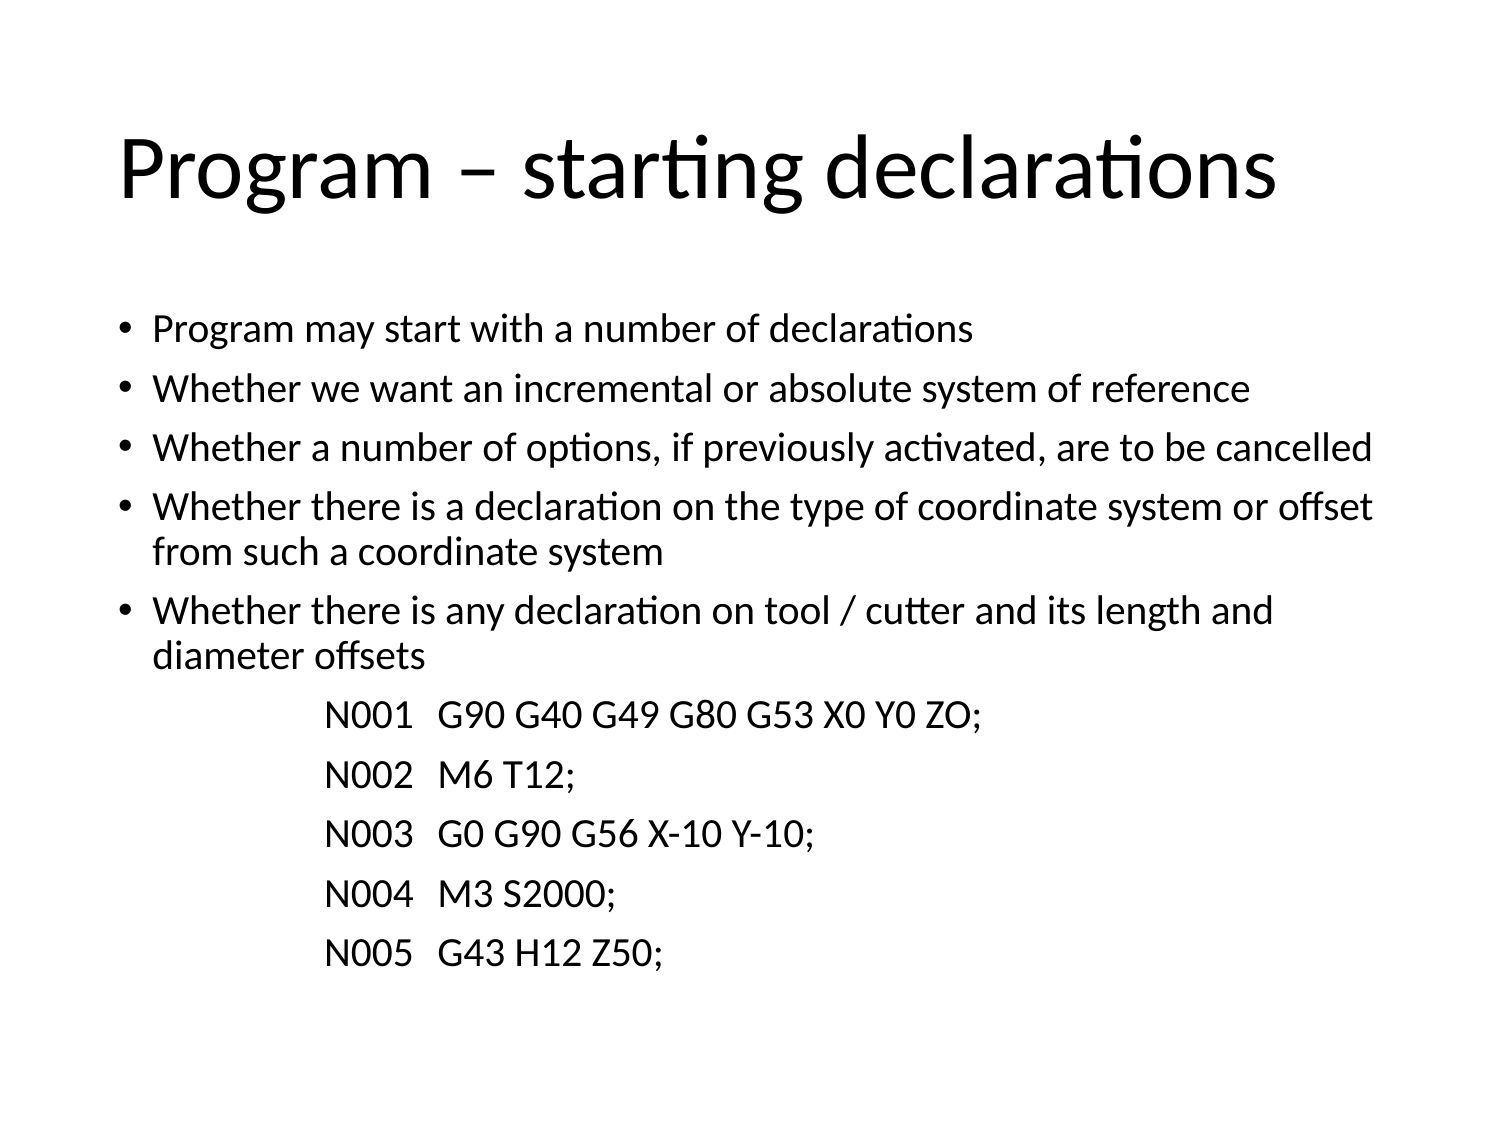

# Program – starting declarations
Program may start with a number of declarations
Whether we want an incremental or absolute system of reference
Whether a number of options, if previously activated, are to be cancelled
Whether there is a declaration on the type of coordinate system or offset from such a coordinate system
Whether there is any declaration on tool / cutter and its length and diameter offsets
N001	G90 G40 G49 G80 G53 X0 Y0 ZO;
N002	M6 T12;
N003	G0 G90 G56 X-10 Y-10;
N004	M3 S2000;
N005	G43 H12 Z50;